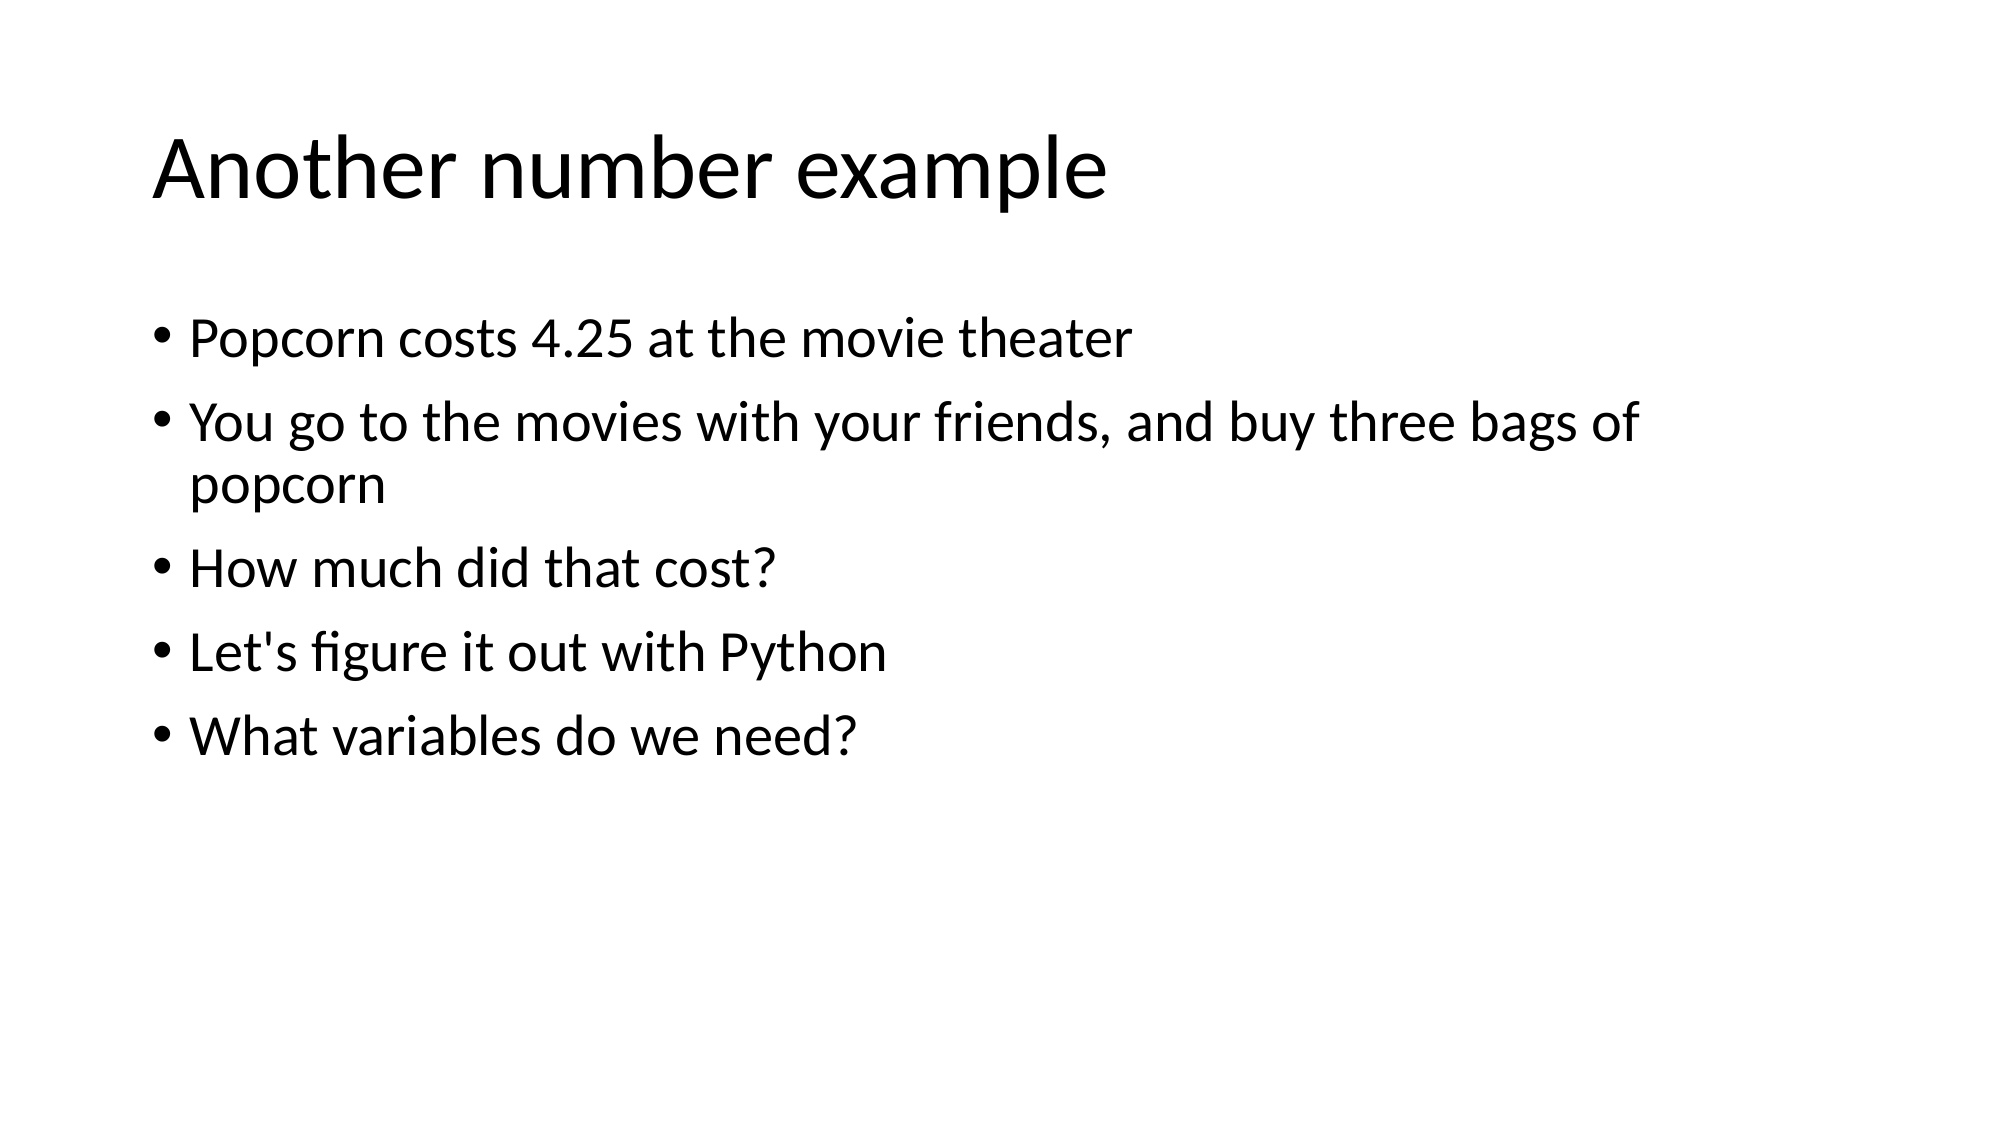

# Another number example
Popcorn costs 4.25 at the movie theater
You go to the movies with your friends, and buy three bags of popcorn
How much did that cost?
Let's figure it out with Python
What variables do we need?